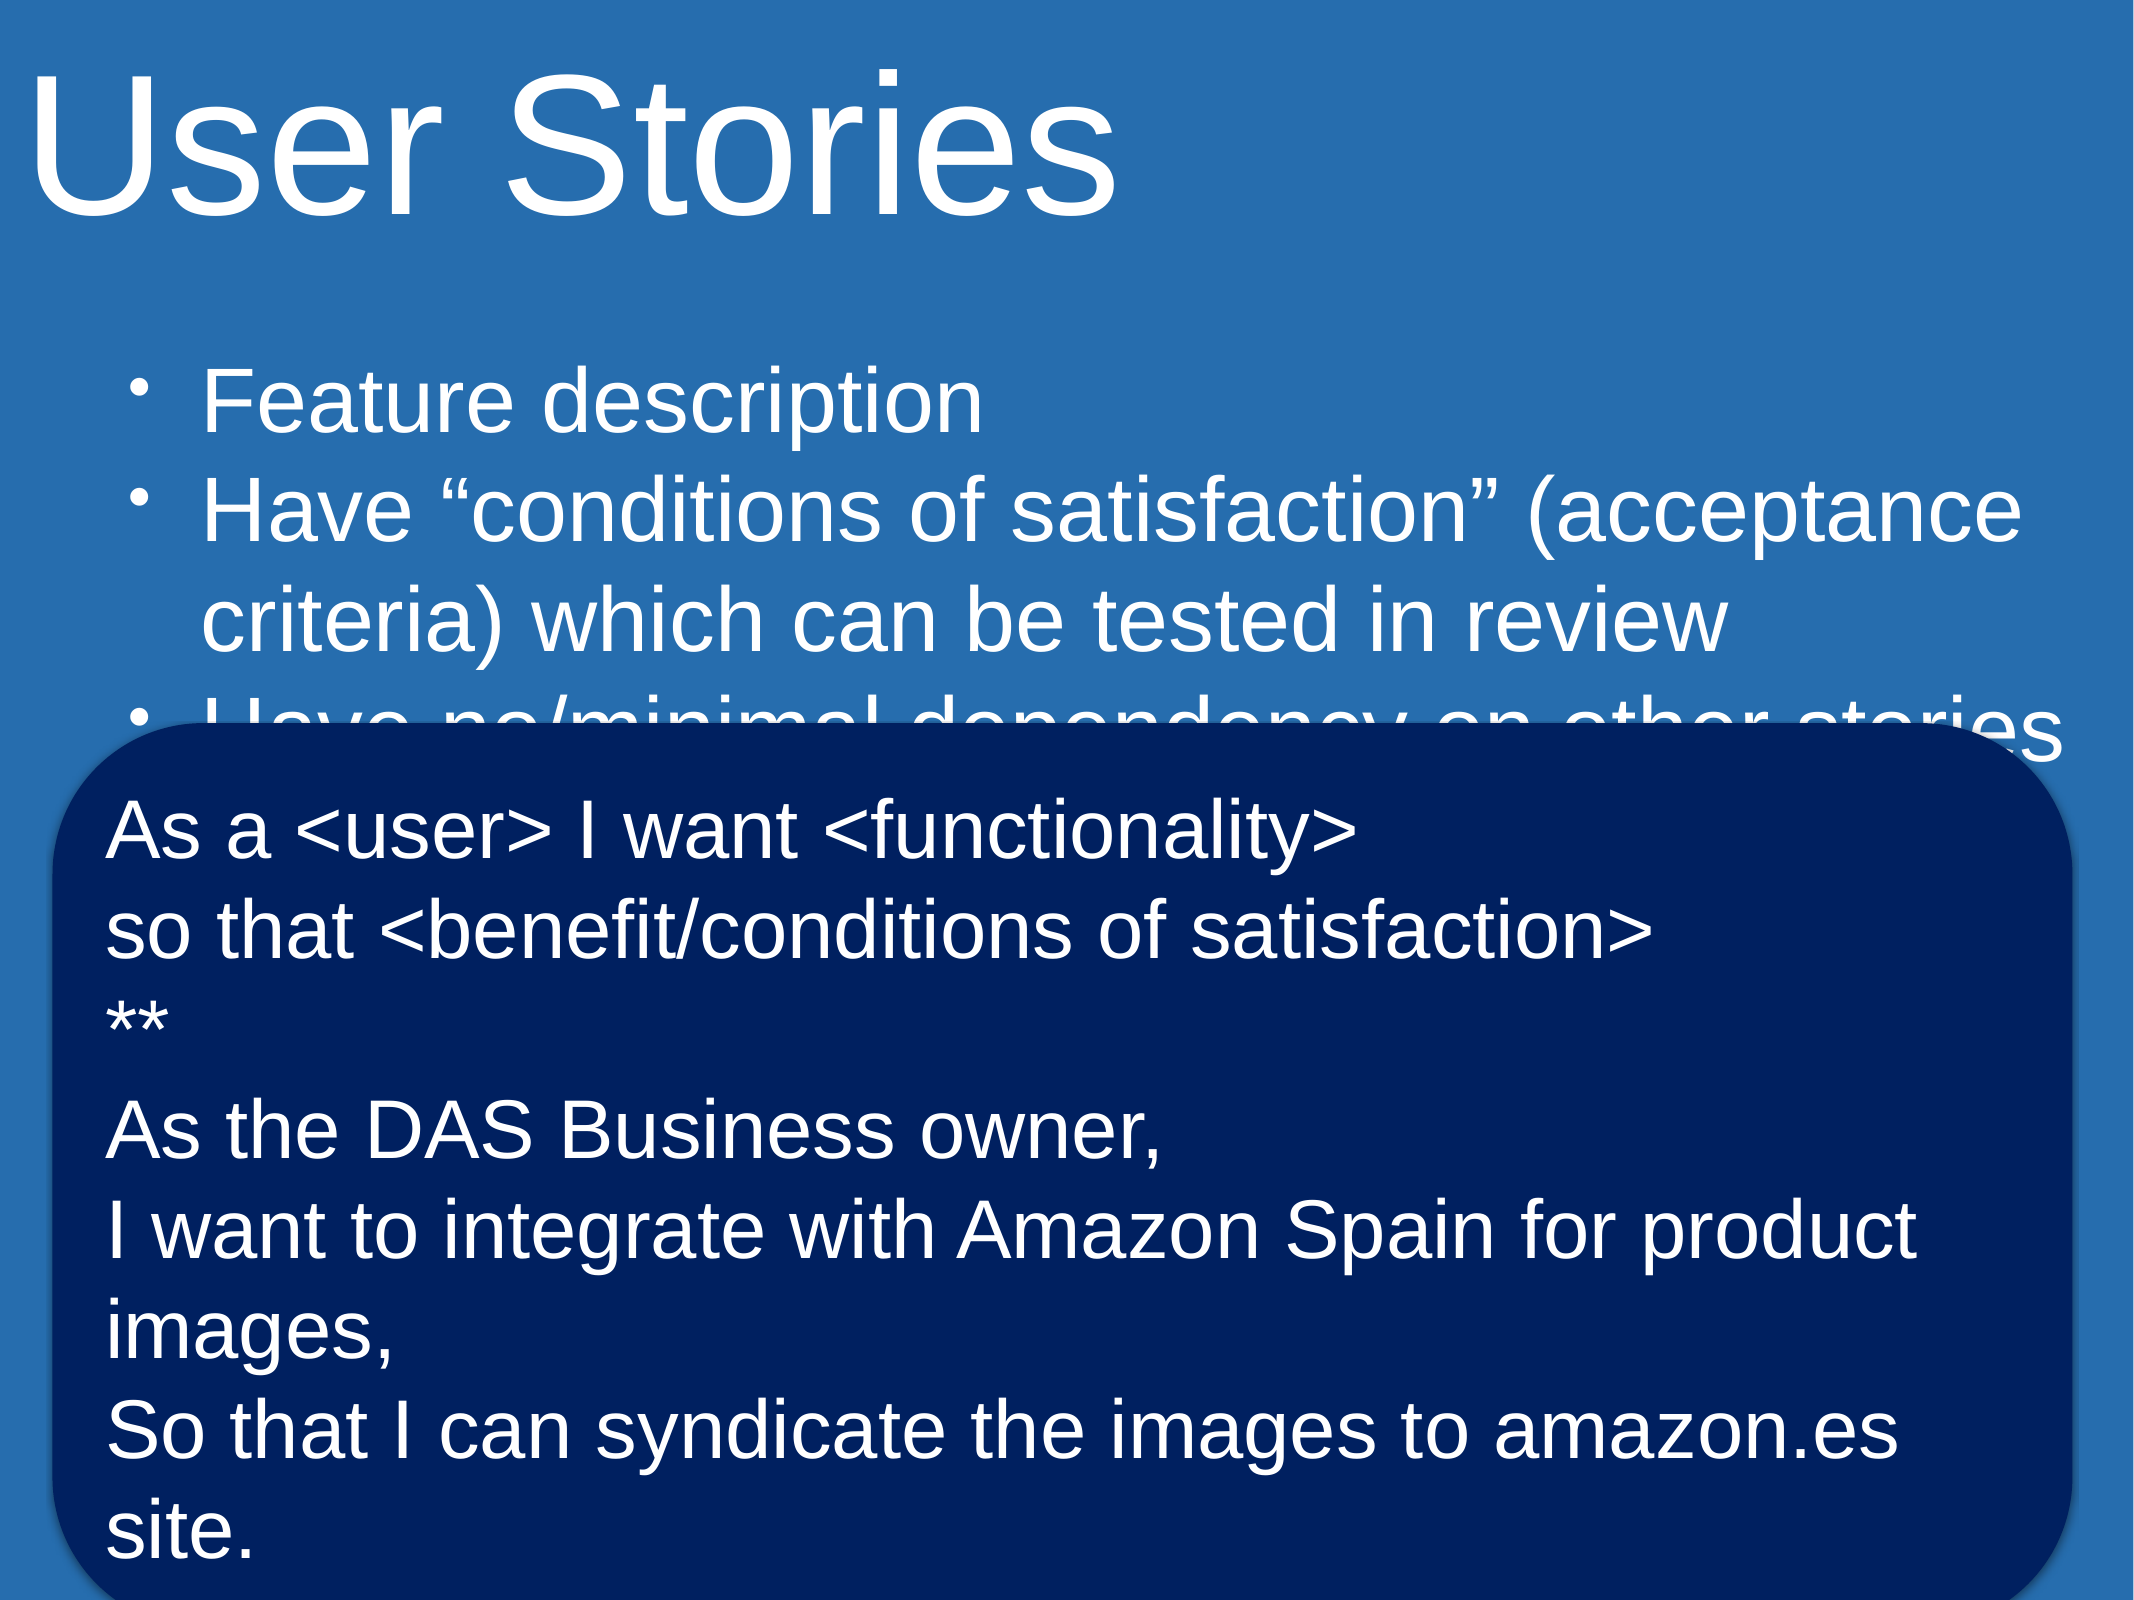

# User Stories
Feature description
Have “conditions of satisfaction” (acceptance criteria) which can be tested in review
Have no/minimal dependency on other stories

As a <user> I want <functionality>
so that <benefit/conditions of satisfaction>
**
As the DAS Business owner,
I want to integrate with Amazon Spain for product images,
So that I can syndicate the images to amazon.es site.